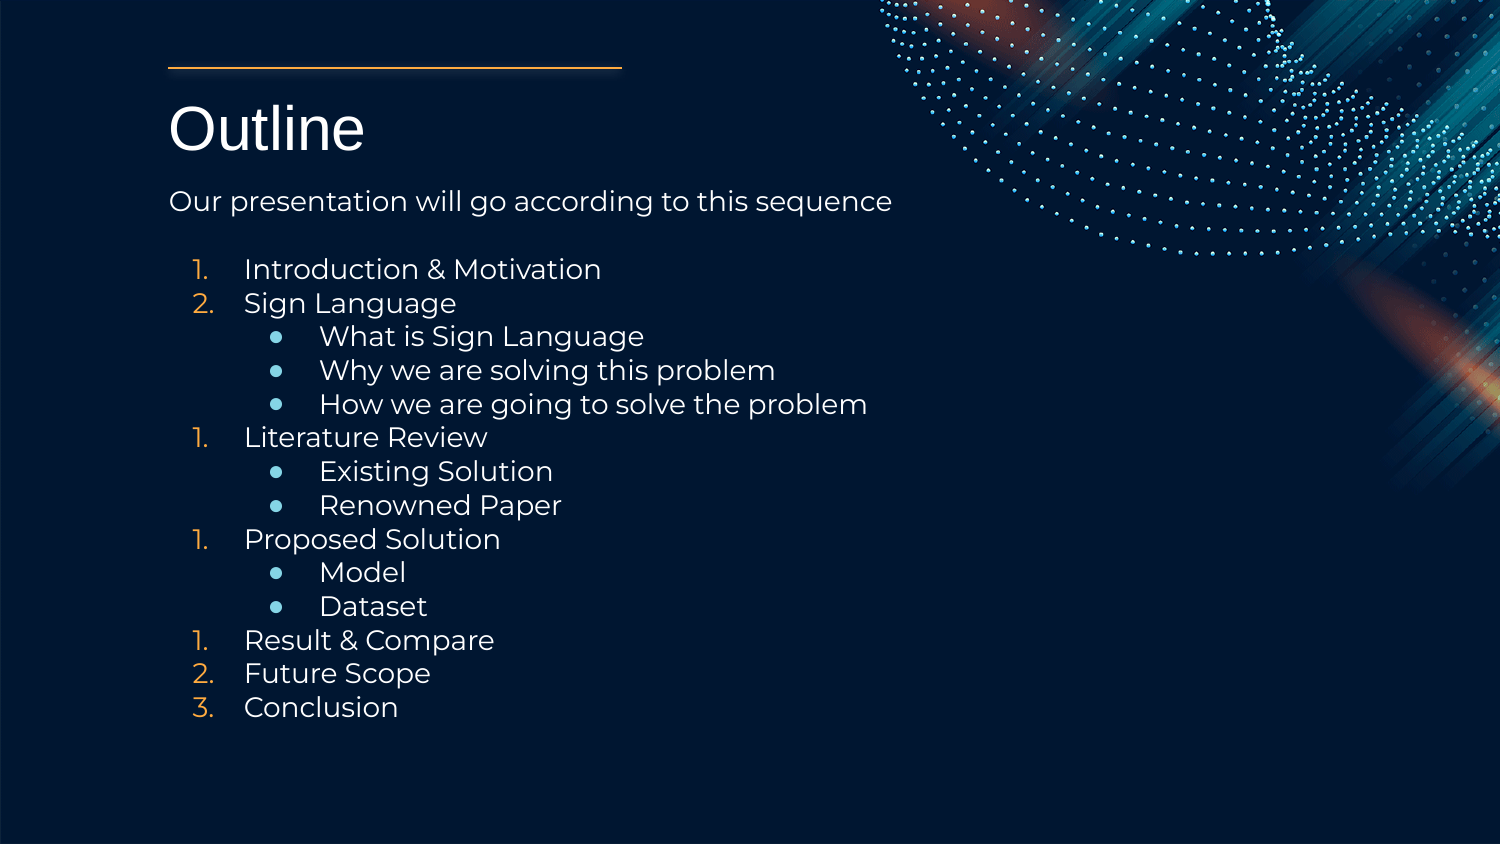

# Outline
Our presentation will go according to this sequence

Introduction & Motivation
Sign Language
What is Sign Language
Why we are solving this problem
How we are going to solve the problem
Literature Review
Existing Solution
Renowned Paper
Proposed Solution
Model
Dataset
Result & Compare
Future Scope
Conclusion